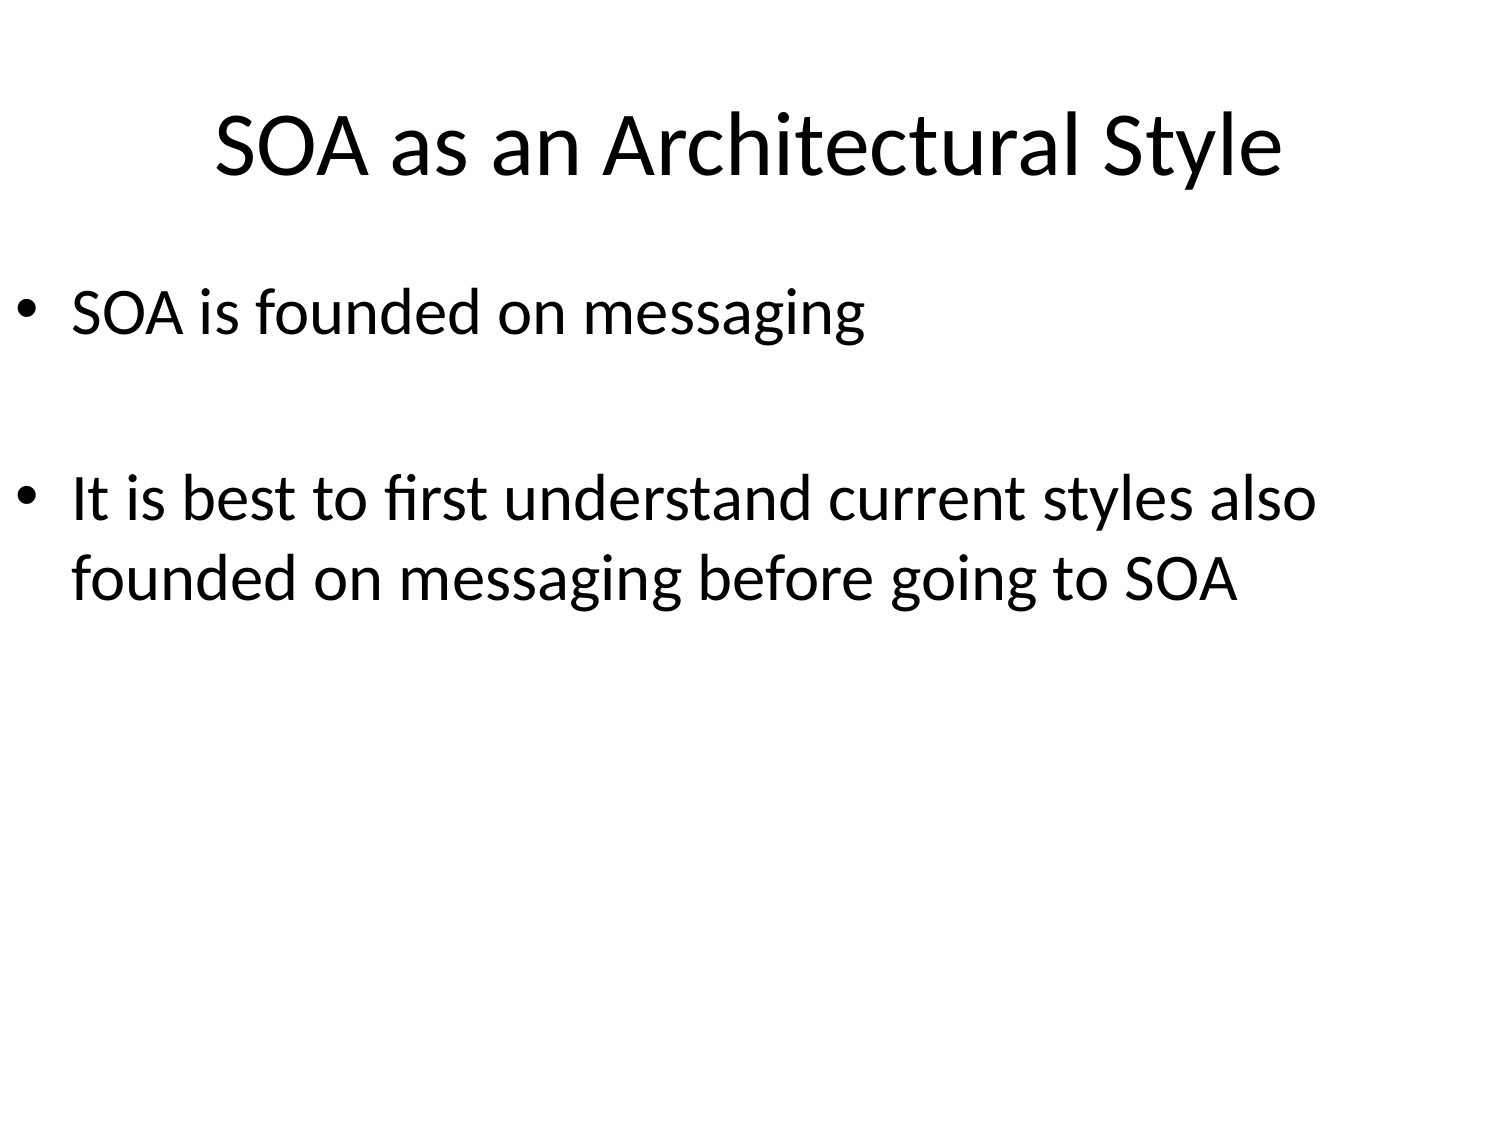

# SOA as an Architectural Style
SOA is founded on messaging

It is best to first understand current styles also founded on messaging before going to SOA